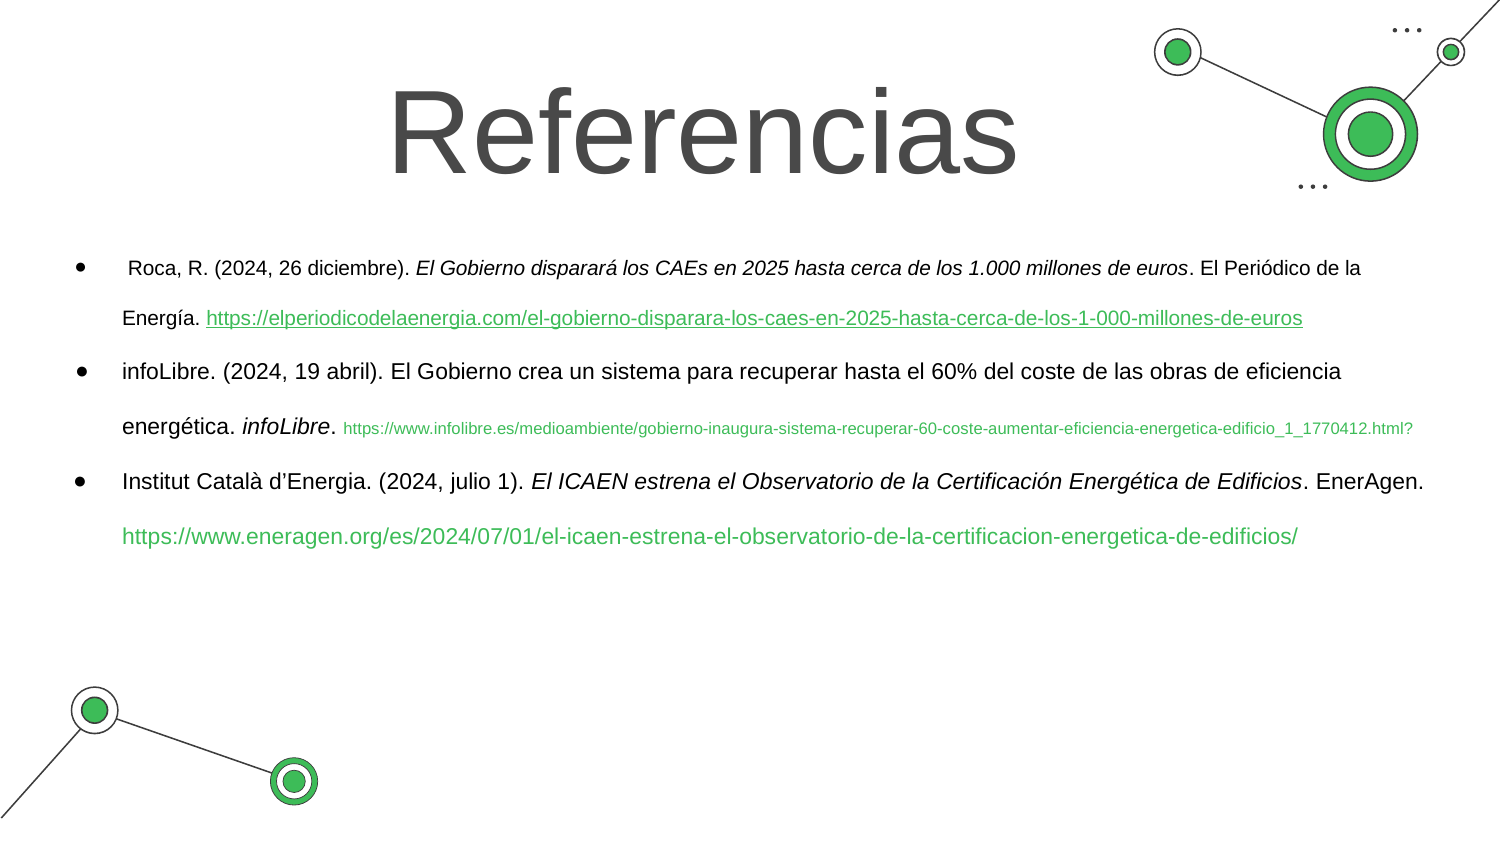

Referencias
 Roca, R. (2024, 26 diciembre). El Gobierno disparará los CAEs en 2025 hasta cerca de los 1.000 millones de euros. El Periódico de la Energía. https://elperiodicodelaenergia.com/el-gobierno-disparara-los-caes-en-2025-hasta-cerca-de-los-1-000-millones-de-euros
infoLibre. (2024, 19 abril). El Gobierno crea un sistema para recuperar hasta el 60% del coste de las obras de eficiencia energética. infoLibre. https://www.infolibre.es/medioambiente/gobierno-inaugura-sistema-recuperar-60-coste-aumentar-eficiencia-energetica-edificio_1_1770412.html?
Institut Català d’Energia. (2024, julio 1). El ICAEN estrena el Observatorio de la Certificación Energética de Edificios. EnerAgen. https://www.eneragen.org/es/2024/07/01/el-icaen-estrena-el-observatorio-de-la-certificacion-energetica-de-edificios/